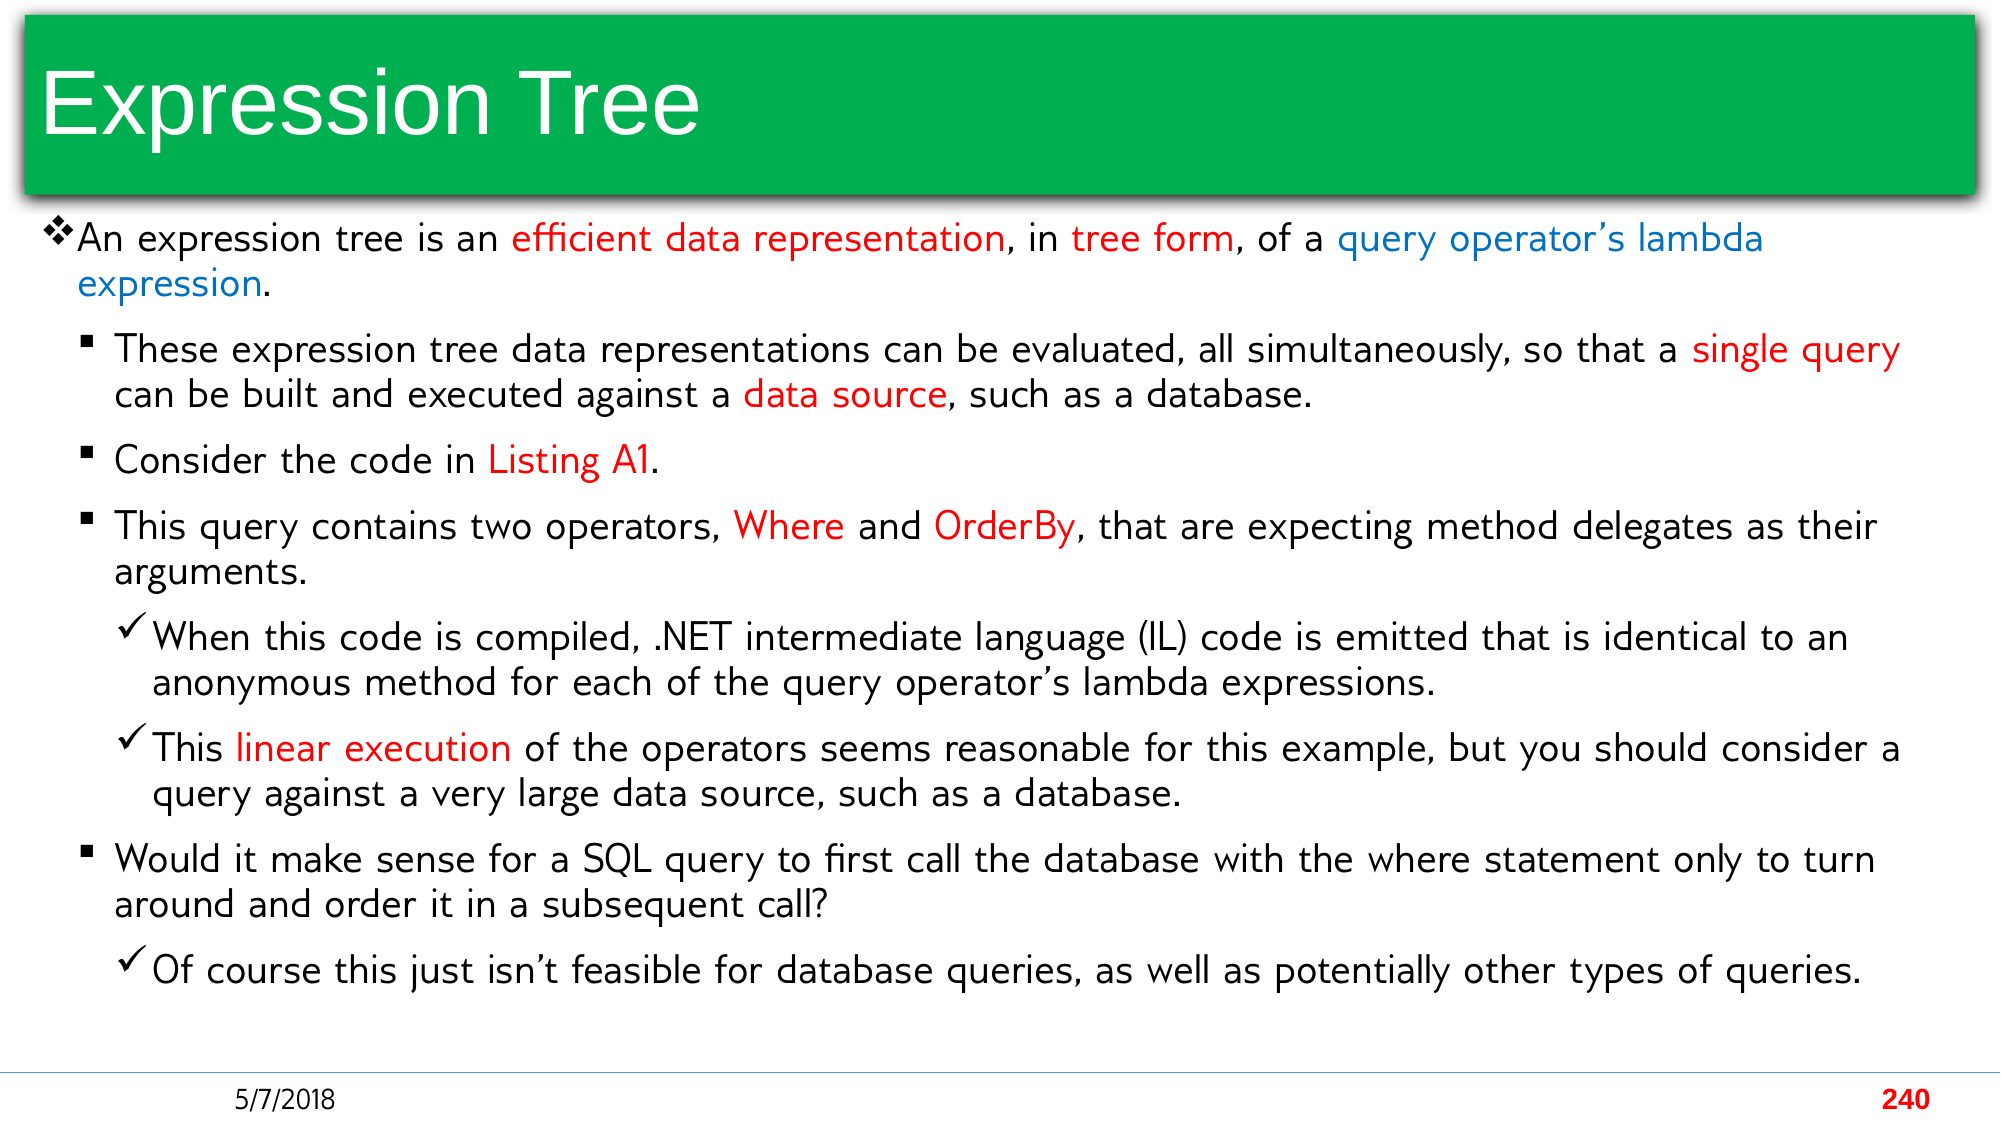

# Expression Tree
An expression tree is an efficient data representation, in tree form, of a query operator’s lambda expression.
These expression tree data representations can be evaluated, all simultaneously, so that a single query can be built and executed against a data source, such as a database.
Consider the code in Listing A1.
This query contains two operators, Where and OrderBy, that are expecting method delegates as their arguments.
When this code is compiled, .NET intermediate language (IL) code is emitted that is identical to an anonymous method for each of the query operator’s lambda expressions.
This linear execution of the operators seems reasonable for this example, but you should consider a query against a very large data source, such as a database.
Would it make sense for a SQL query to first call the database with the where statement only to turn around and order it in a subsequent call?
Of course this just isn’t feasible for database queries, as well as potentially other types of queries.
5/7/2018
240